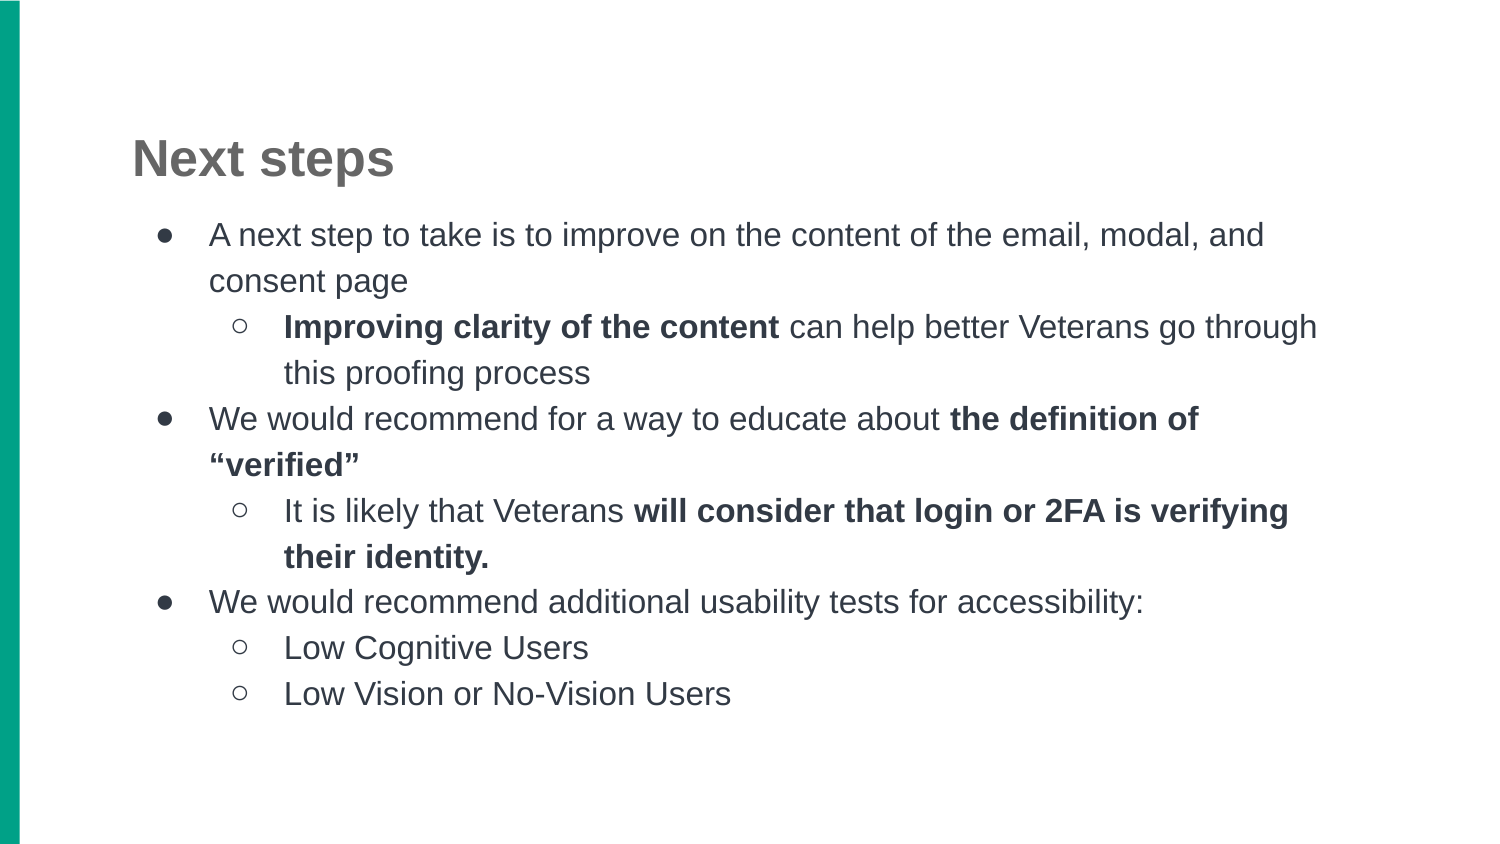

# Next steps
A next step to take is to improve on the content of the email, modal, and consent page
Improving clarity of the content can help better Veterans go through this proofing process
We would recommend for a way to educate about the definition of “verified”
It is likely that Veterans will consider that login or 2FA is verifying their identity.
We would recommend additional usability tests for accessibility:
Low Cognitive Users
Low Vision or No-Vision Users